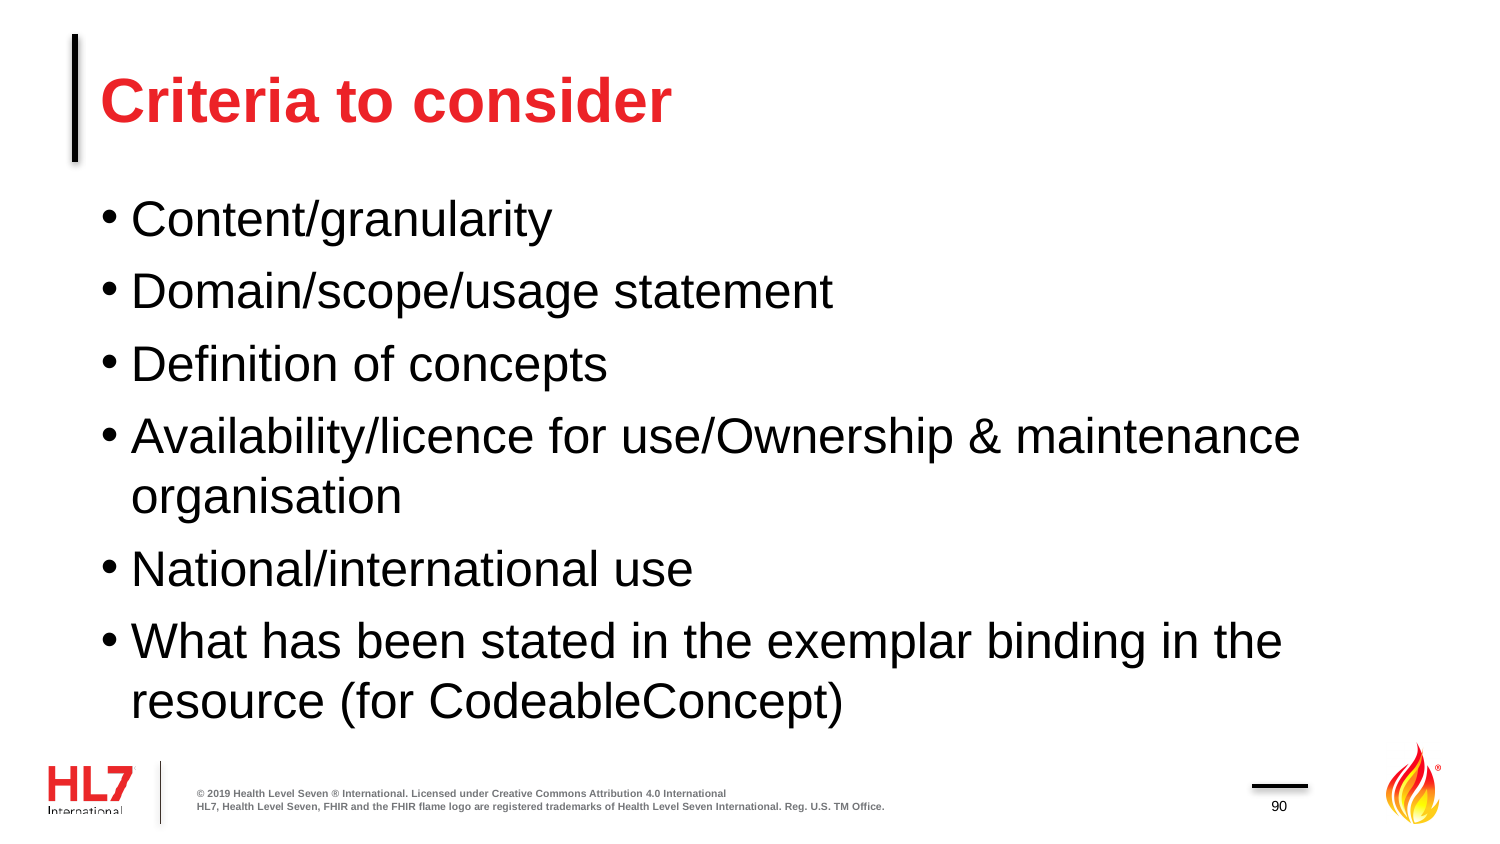

# Criteria to consider
Content/granularity
Domain/scope/usage statement
Definition of concepts
Availability/licence for use/Ownership & maintenance organisation
National/international use
What has been stated in the exemplar binding in the resource (for CodeableConcept)
© 2019 Health Level Seven ® International. Licensed under Creative Commons Attribution 4.0 International
HL7, Health Level Seven, FHIR and the FHIR flame logo are registered trademarks of Health Level Seven International. Reg. U.S. TM Office.
90